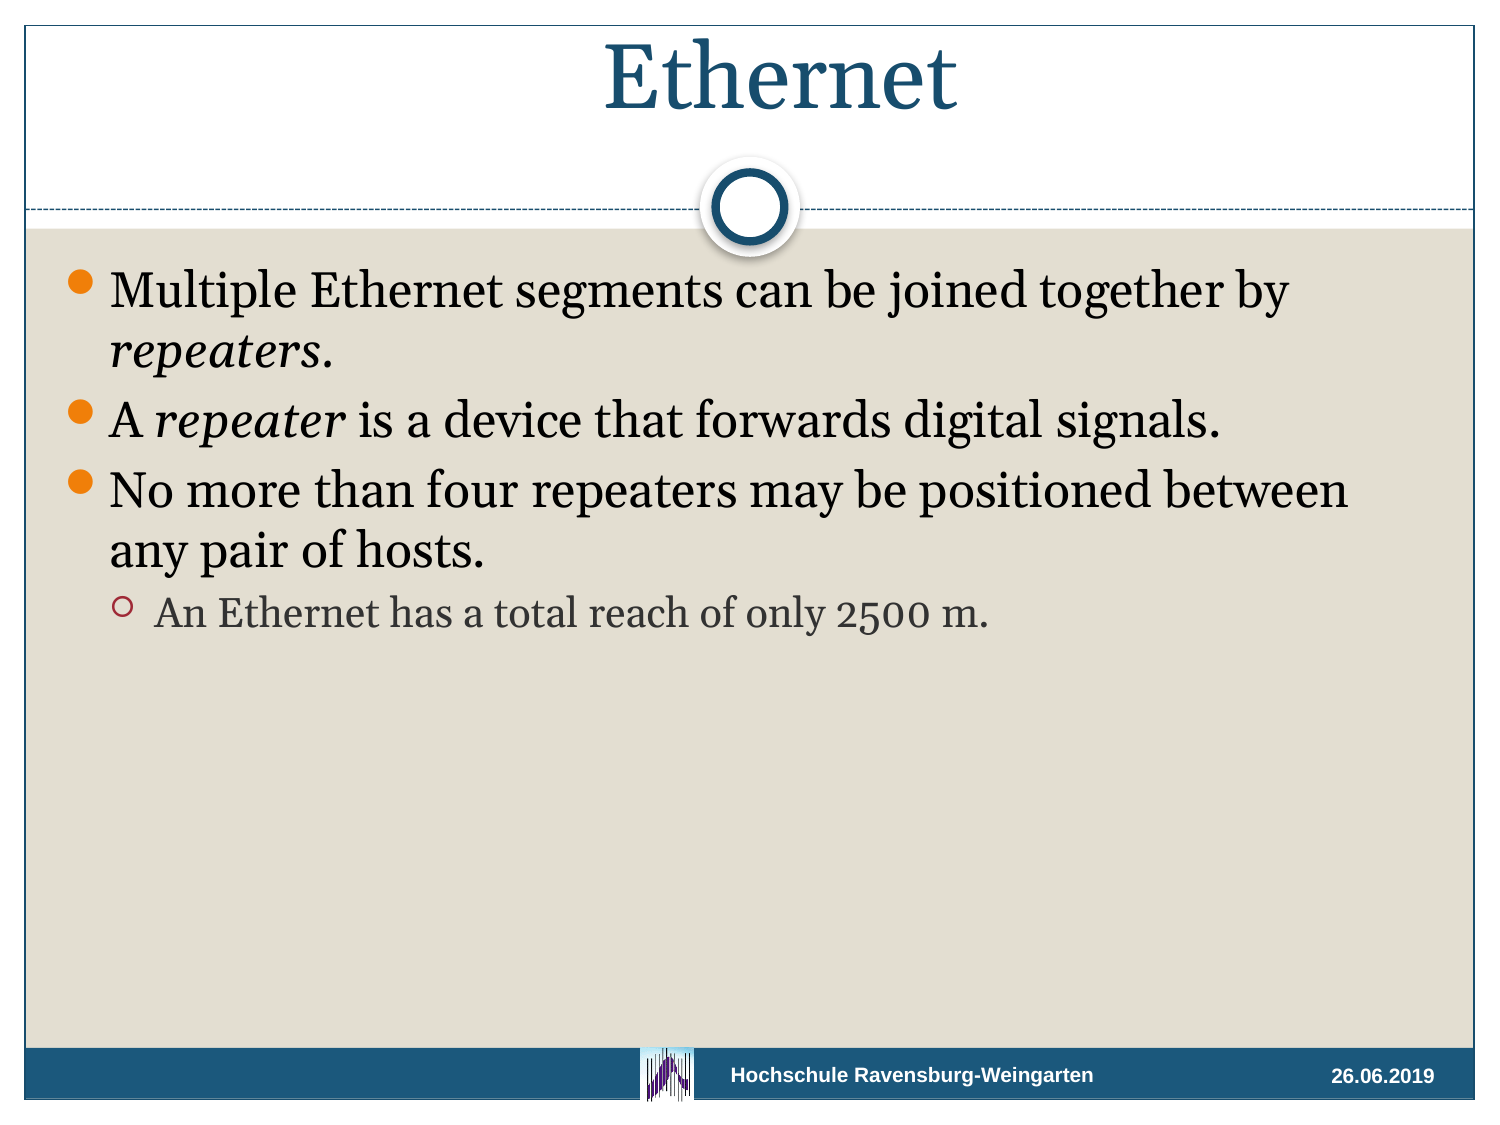

# Ethernet
Multiple Ethernet segments can be joined together by repeaters.
A repeater is a device that forwards digital signals.
No more than four repeaters may be positioned between any pair of hosts.
An Ethernet has a total reach of only 2500 m.

26.06.2019